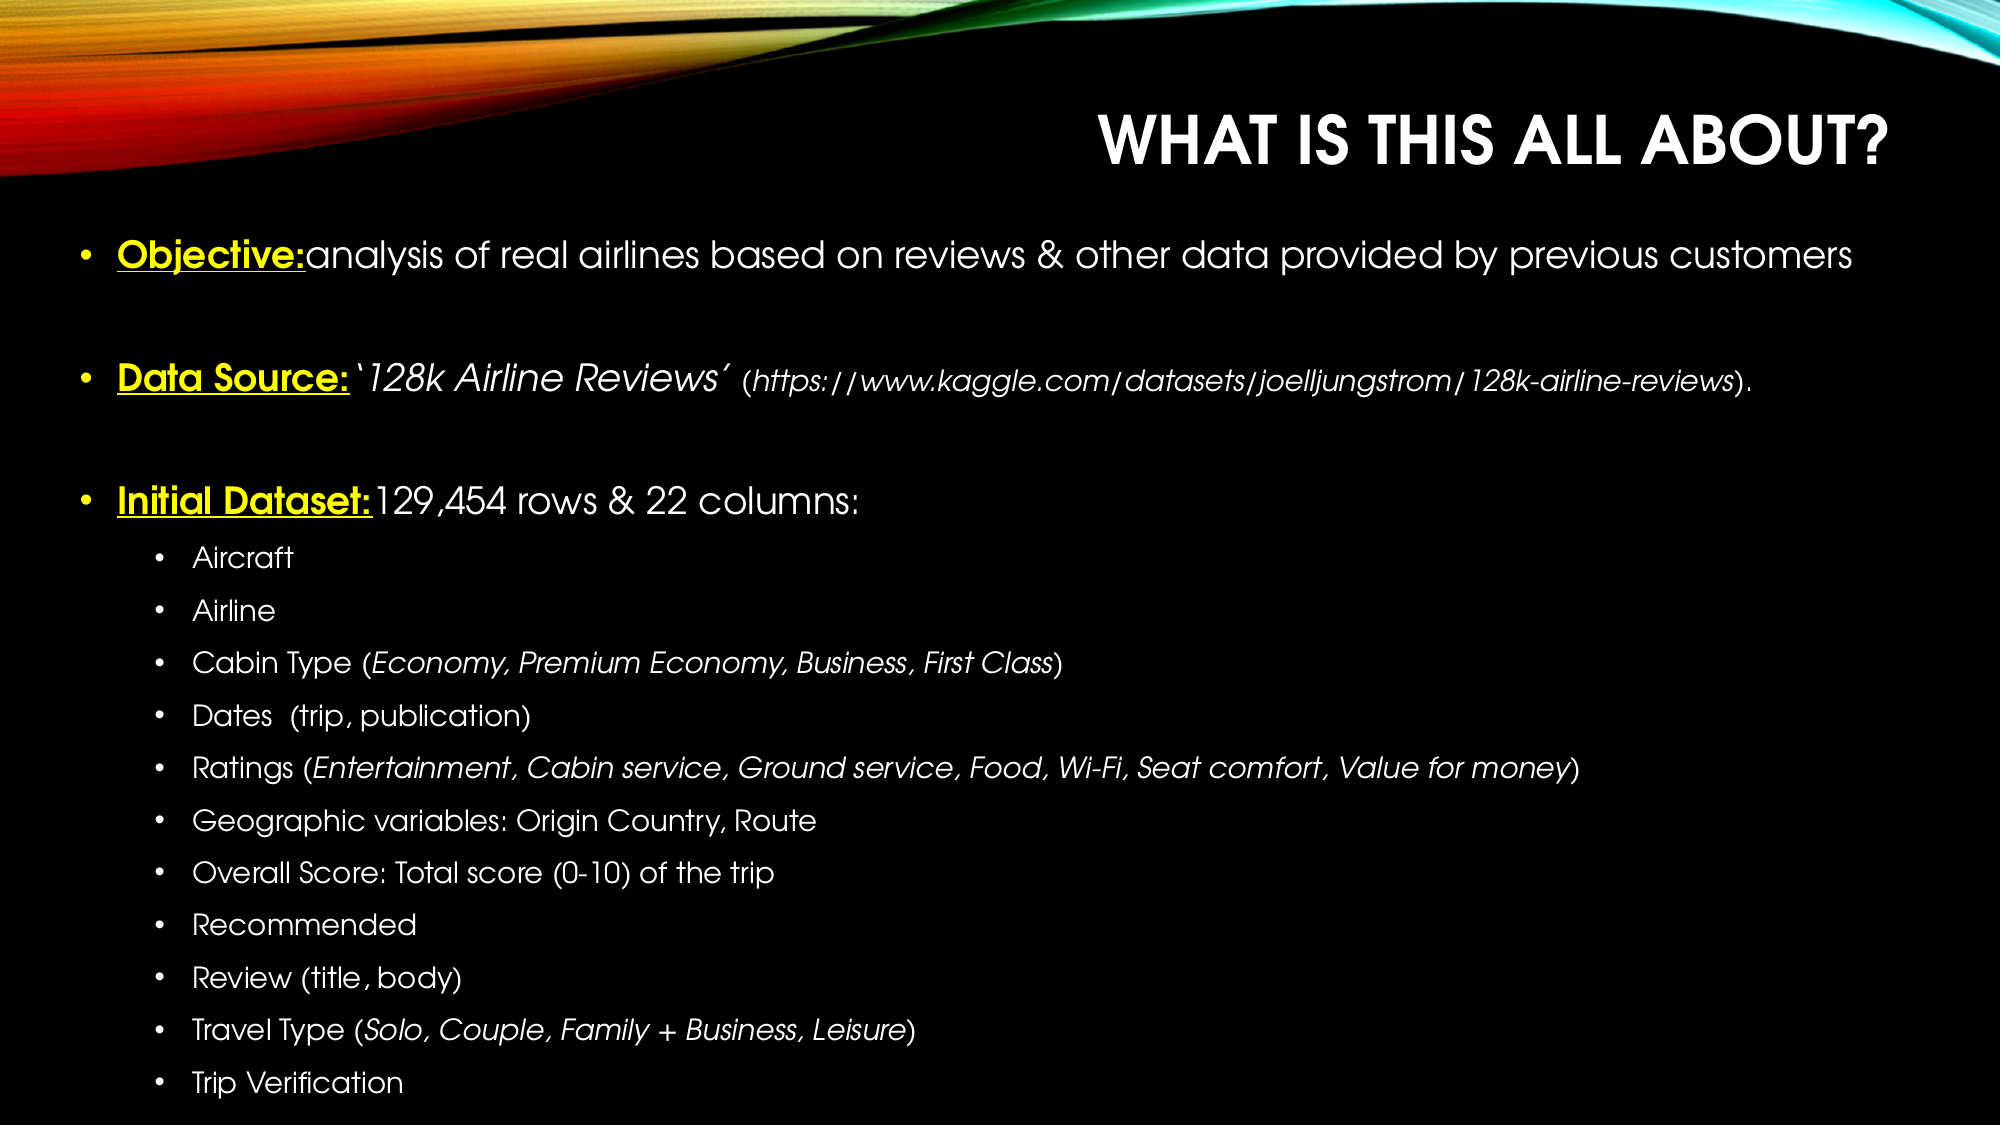

# What is this ALL about?
Objective:analysis of real airlines based on reviews & other data provided by previous customers

Data Source:‘128k Airline Reviews’ (https://www.kaggle.com/datasets/joelljungstrom/128k-airline-reviews).

Initial Dataset:129,454 rows & 22 columns:
Aircraft
Airline
Cabin Type (Economy, Premium Economy, Business, First Class)
Dates  (trip, publication)
Ratings (Entertainment, Cabin service, Ground service, Food, Wi-Fi, Seat comfort, Value for money)
Geographic variables: Origin Country, Route
Overall Score: Total score (0-10) of the trip
Recommended
Review (title, body)
Travel Type (Solo, Couple, Family + Business, Leisure)
Trip Verification